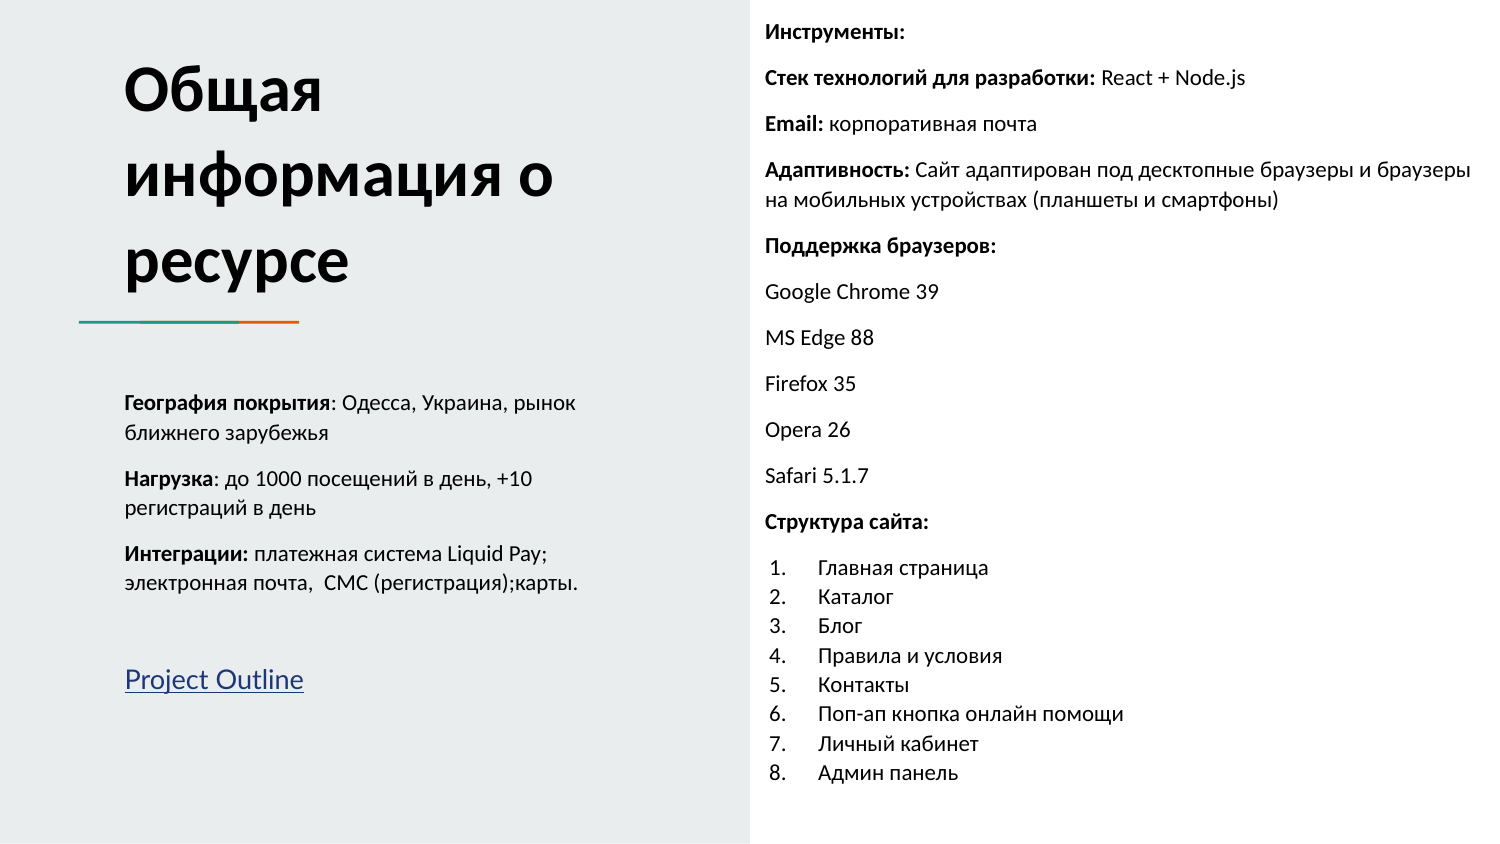

Инструменты:
Стек технологий для разработки: React + Node.js
Email: корпоративная почта
Адаптивность: Сайт адаптирован под десктопные браузеры и браузеры на мобильных устройствах (планшеты и смартфоны)
Поддержка браузеров:
Google Chrome 39
MS Edge 88
Firefox 35
Opera 26
Safari 5.1.7
Структура сайта:
Главная страница
Каталог
Блог
Правила и условия
Контакты
Поп-ап кнопка онлайн помощи
Личный кабинет
Админ панель

# Общая информация о ресурсе

География покрытия: Одесса, Украина, рынок ближнего зарубежья
Нагрузка: до 1000 посещений в день, +10 регистраций в день
Интеграции: платежная система Liquid Pay; электронная почта,  СМС (регистрация);карты.

Project Outline